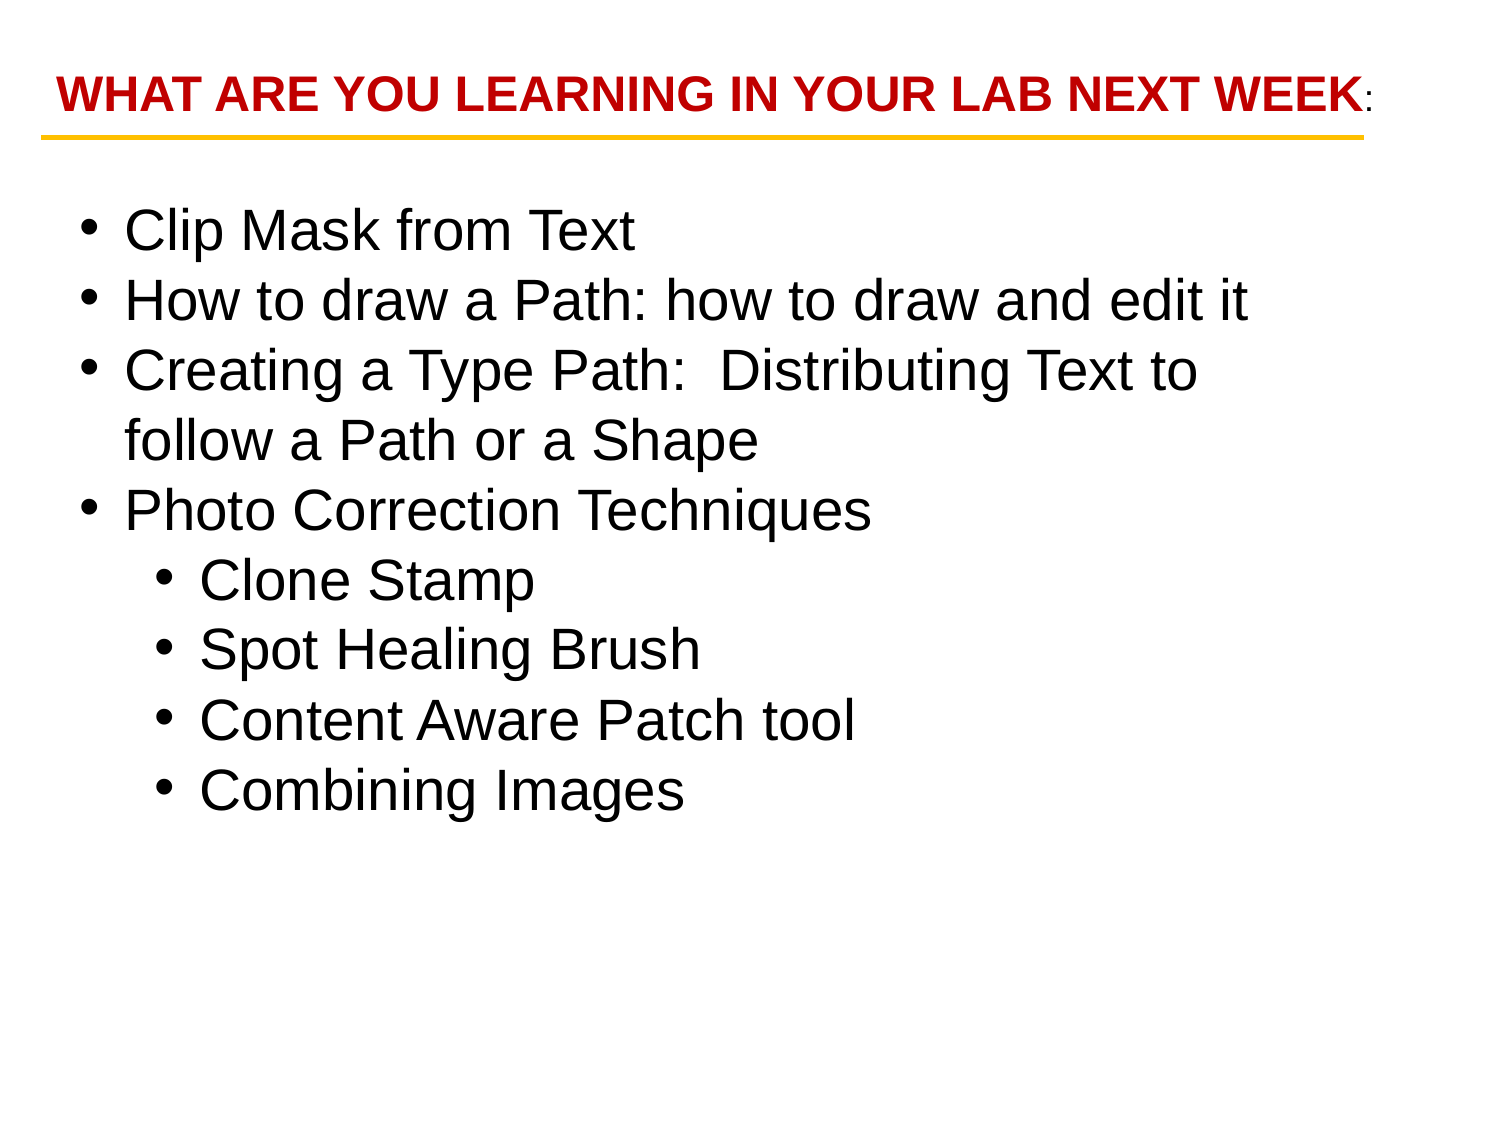

WHAT ARE YOU LEARNING IN YOUR LAB NEXT WEEK:

Clip Mask from Text
How to draw a Path: how to draw and edit it
Creating a Type Path:  Distributing Text to follow a Path or a Shape
Photo Correction Techniques
Clone Stamp
Spot Healing Brush
Content Aware Patch tool
Combining Images